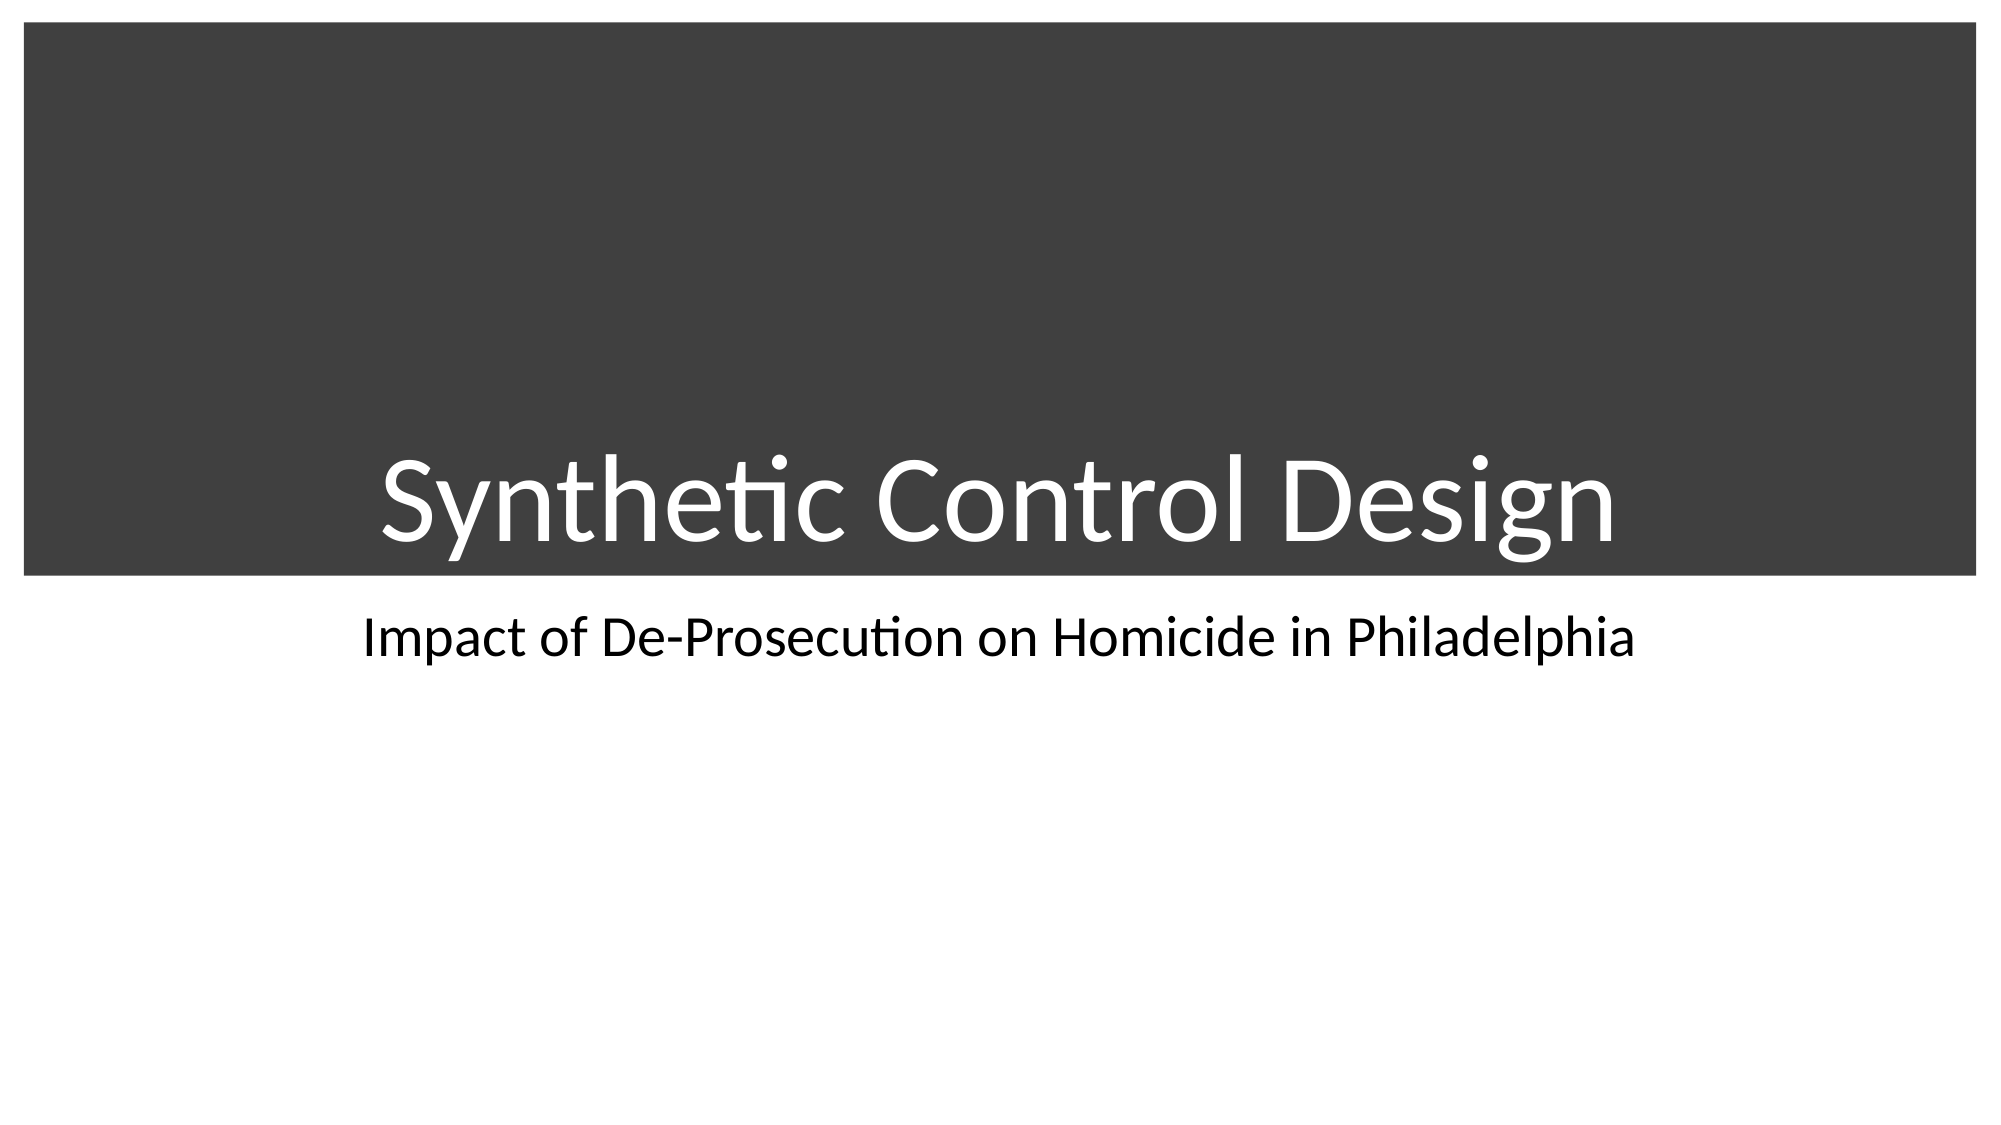

# Synthetic Control Design
Impact of De-Prosecution on Homicide in Philadelphia